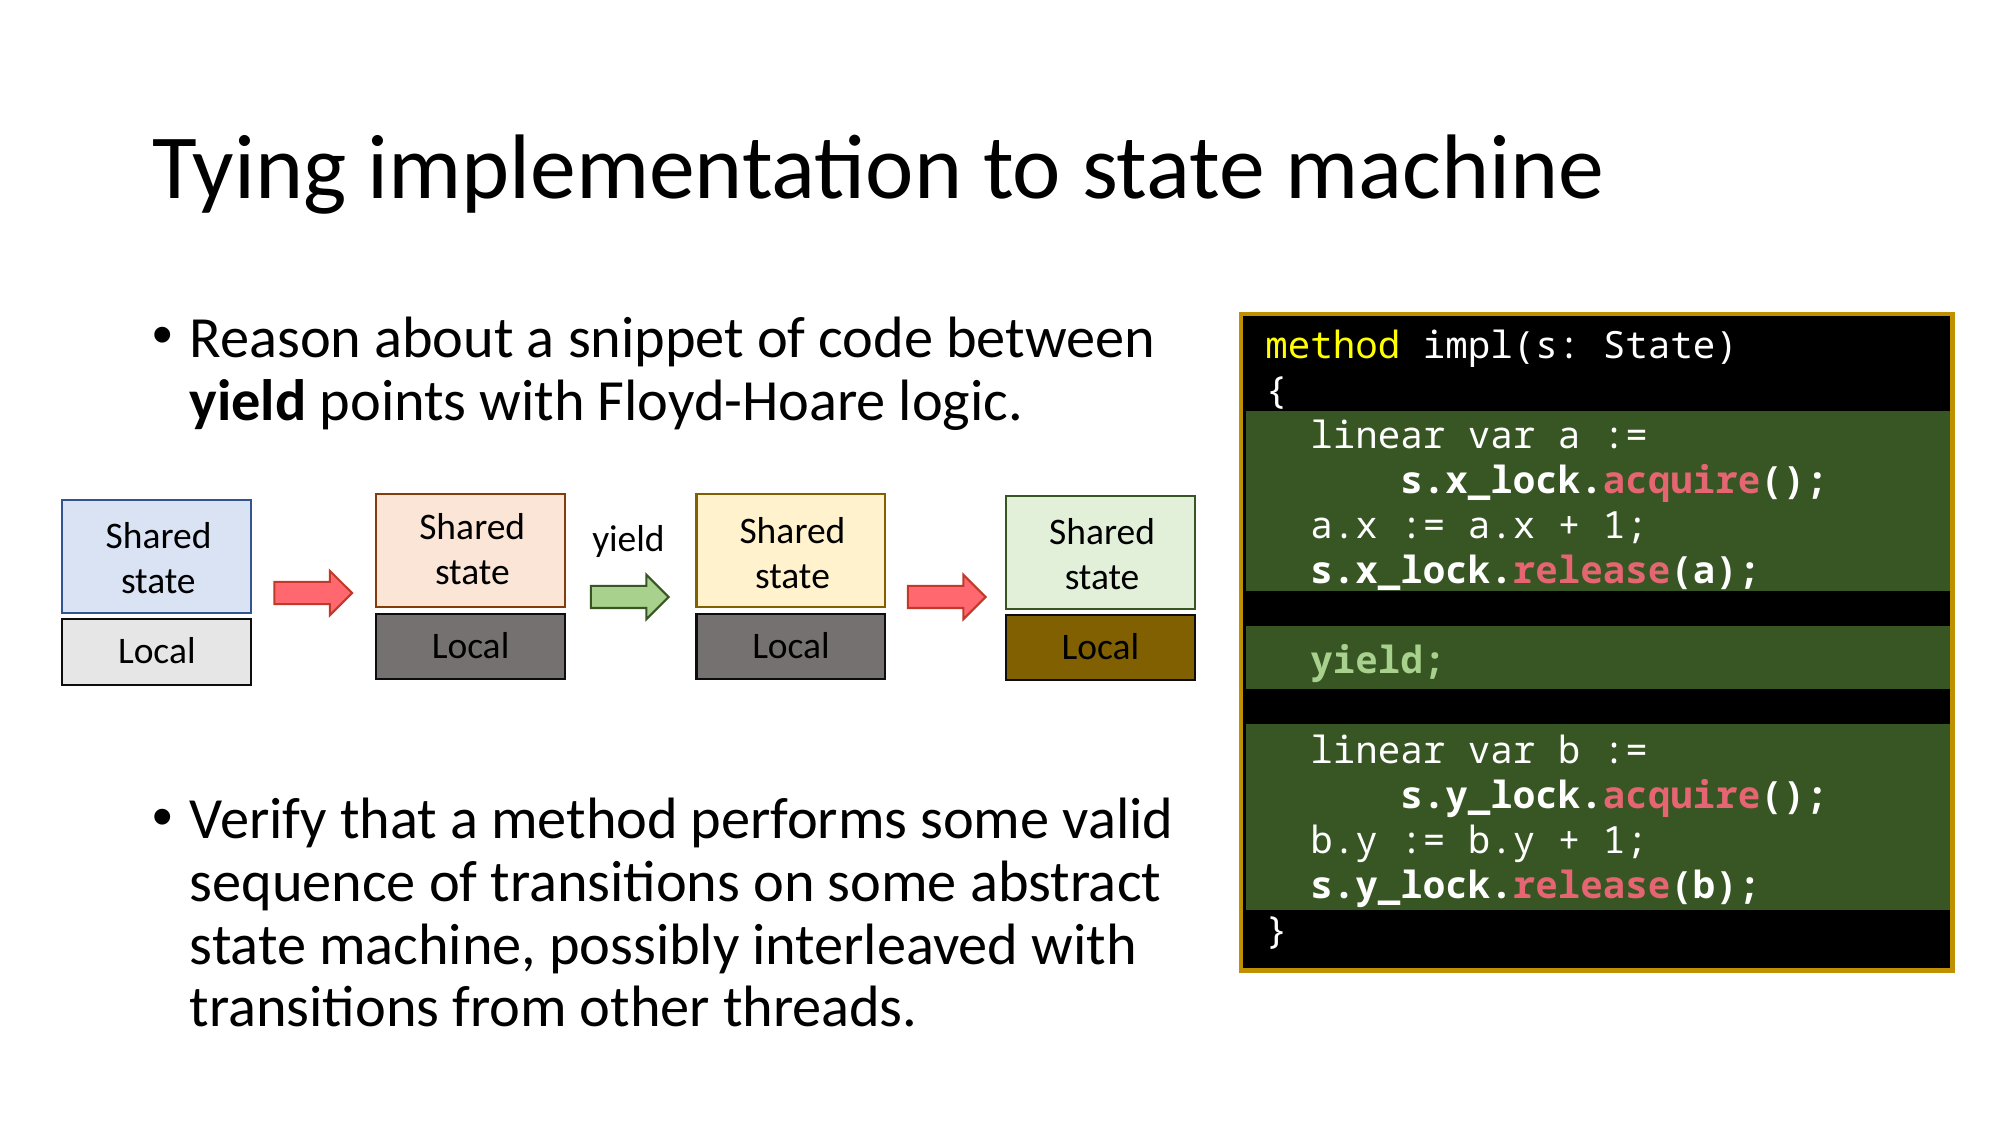

# Tying implementation to state machine
Reason about a snippet of code between yield points with Floyd-Hoare logic.

Verify that a method performs some valid sequence of transitions on some abstract state machine, possibly interleaved with transitions from other threads.

method impl(s: State)
{
  linear var a :=
      s.x_lock.acquire();
  a.x := a.x + 1;
  s.x_lock.release(a);
  yield;

  linear var b :=
      s.y_lock.acquire();
  b.y := b.y + 1;
  s.y_lock.release(b);
}

Shared
state

Local

Shared
state

Local

Shared
state

Local

Shared
state

Local
yield